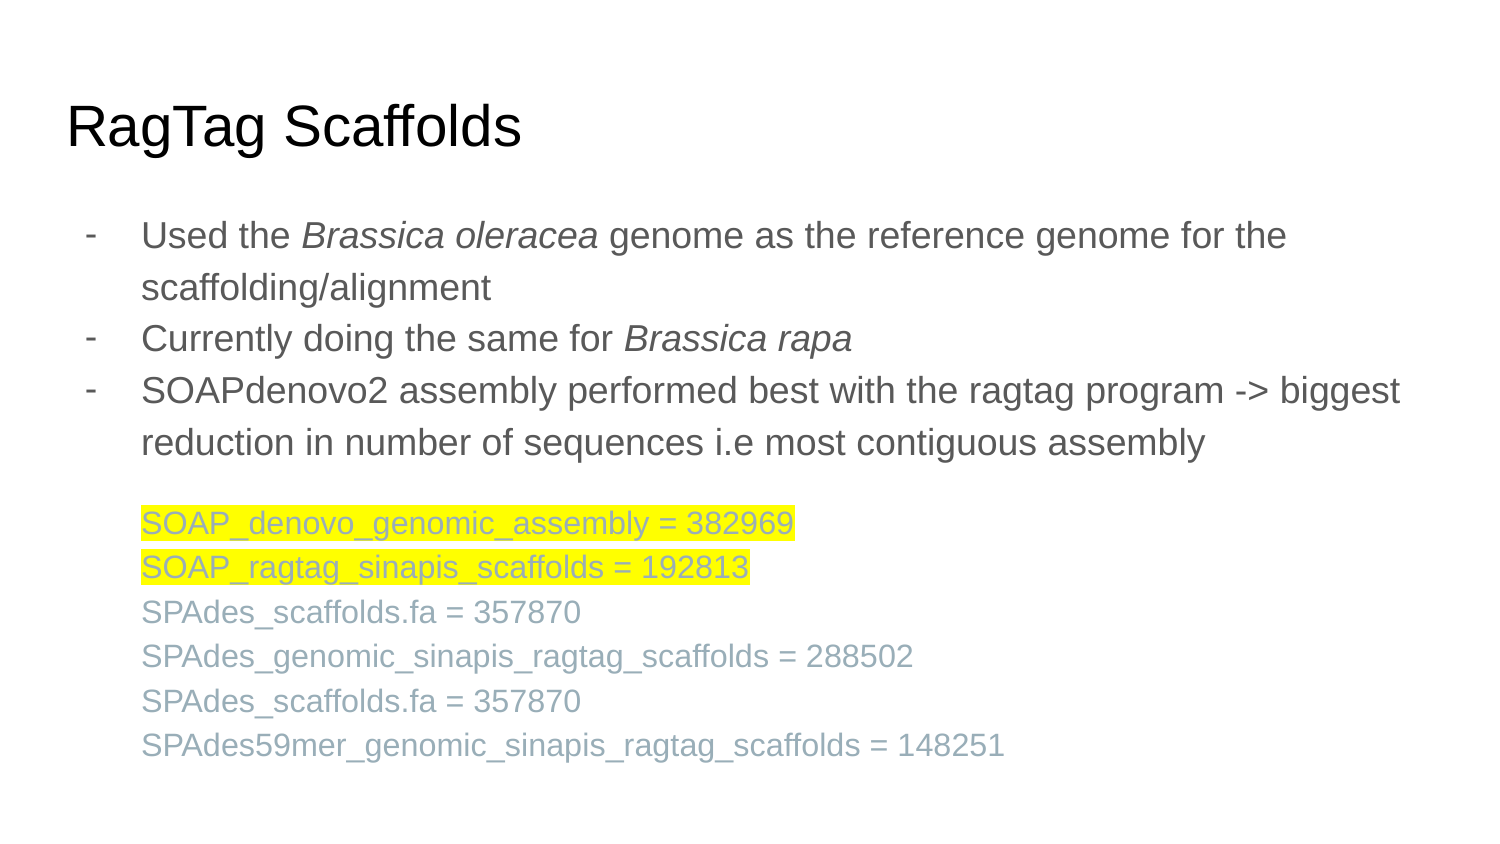

# RagTag Scaffolds
Used the Brassica oleracea genome as the reference genome for the scaffolding/alignment
Currently doing the same for Brassica rapa
SOAPdenovo2 assembly performed best with the ragtag program -> biggest reduction in number of sequences i.e most contiguous assembly
SOAP_denovo_genomic_assembly = 382969
SOAP_ragtag_sinapis_scaffolds = 192813
SPAdes_scaffolds.fa = 357870
SPAdes_genomic_sinapis_ragtag_scaffolds = 288502
SPAdes_scaffolds.fa = 357870
SPAdes59mer_genomic_sinapis_ragtag_scaffolds = 148251